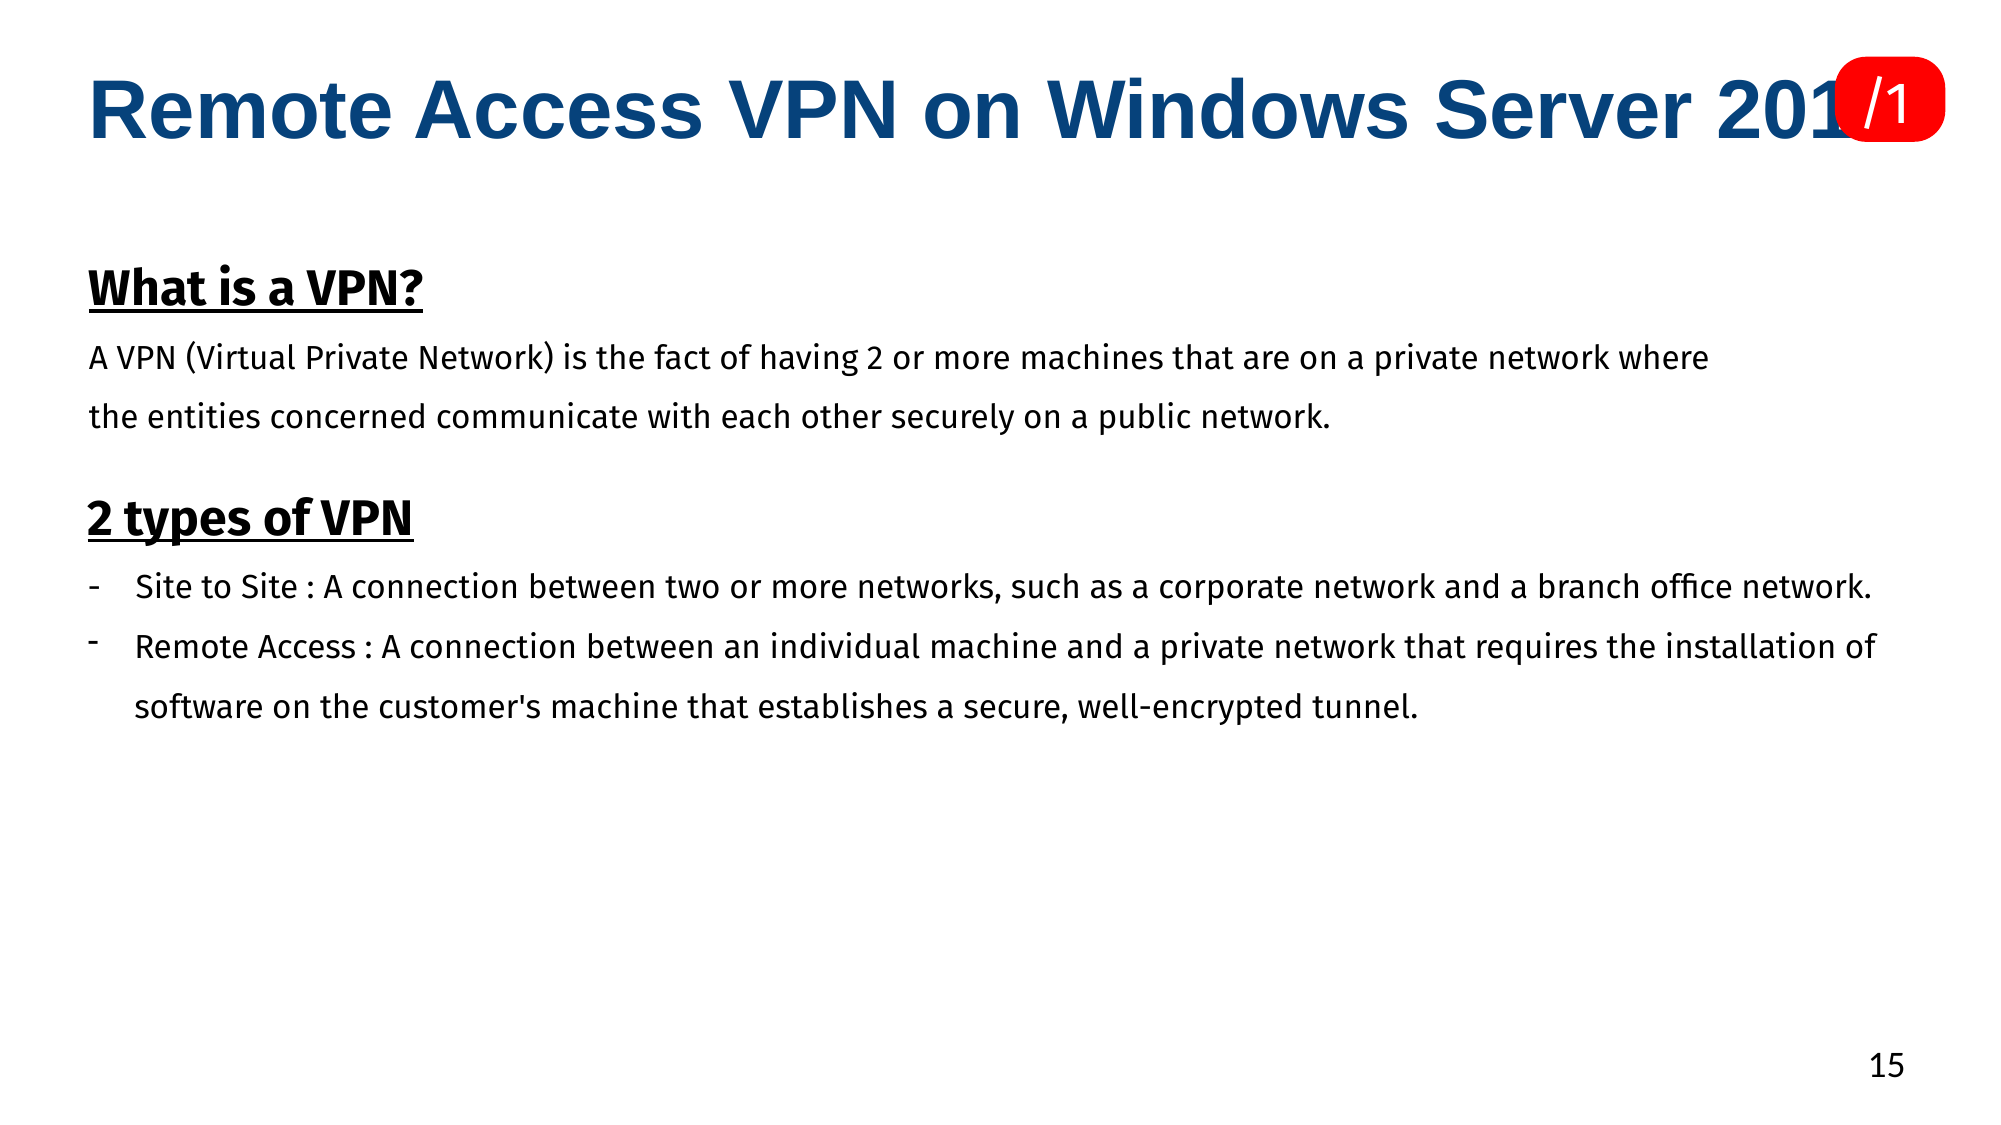

Remote Access VPN on Windows Server 2019
/1
What is a VPN?
A VPN (Virtual Private Network) is the fact of having 2 or more machines that are on a private network where the entities concerned communicate with each other securely on a public network.
2 types of VPN
-    Site to Site : A connection between two or more networks, such as a corporate network and a branch office network.
Remote Access : A connection between an individual machine and a private network that requires the installation of software on the customer's machine that establishes a secure, well-encrypted tunnel.

15